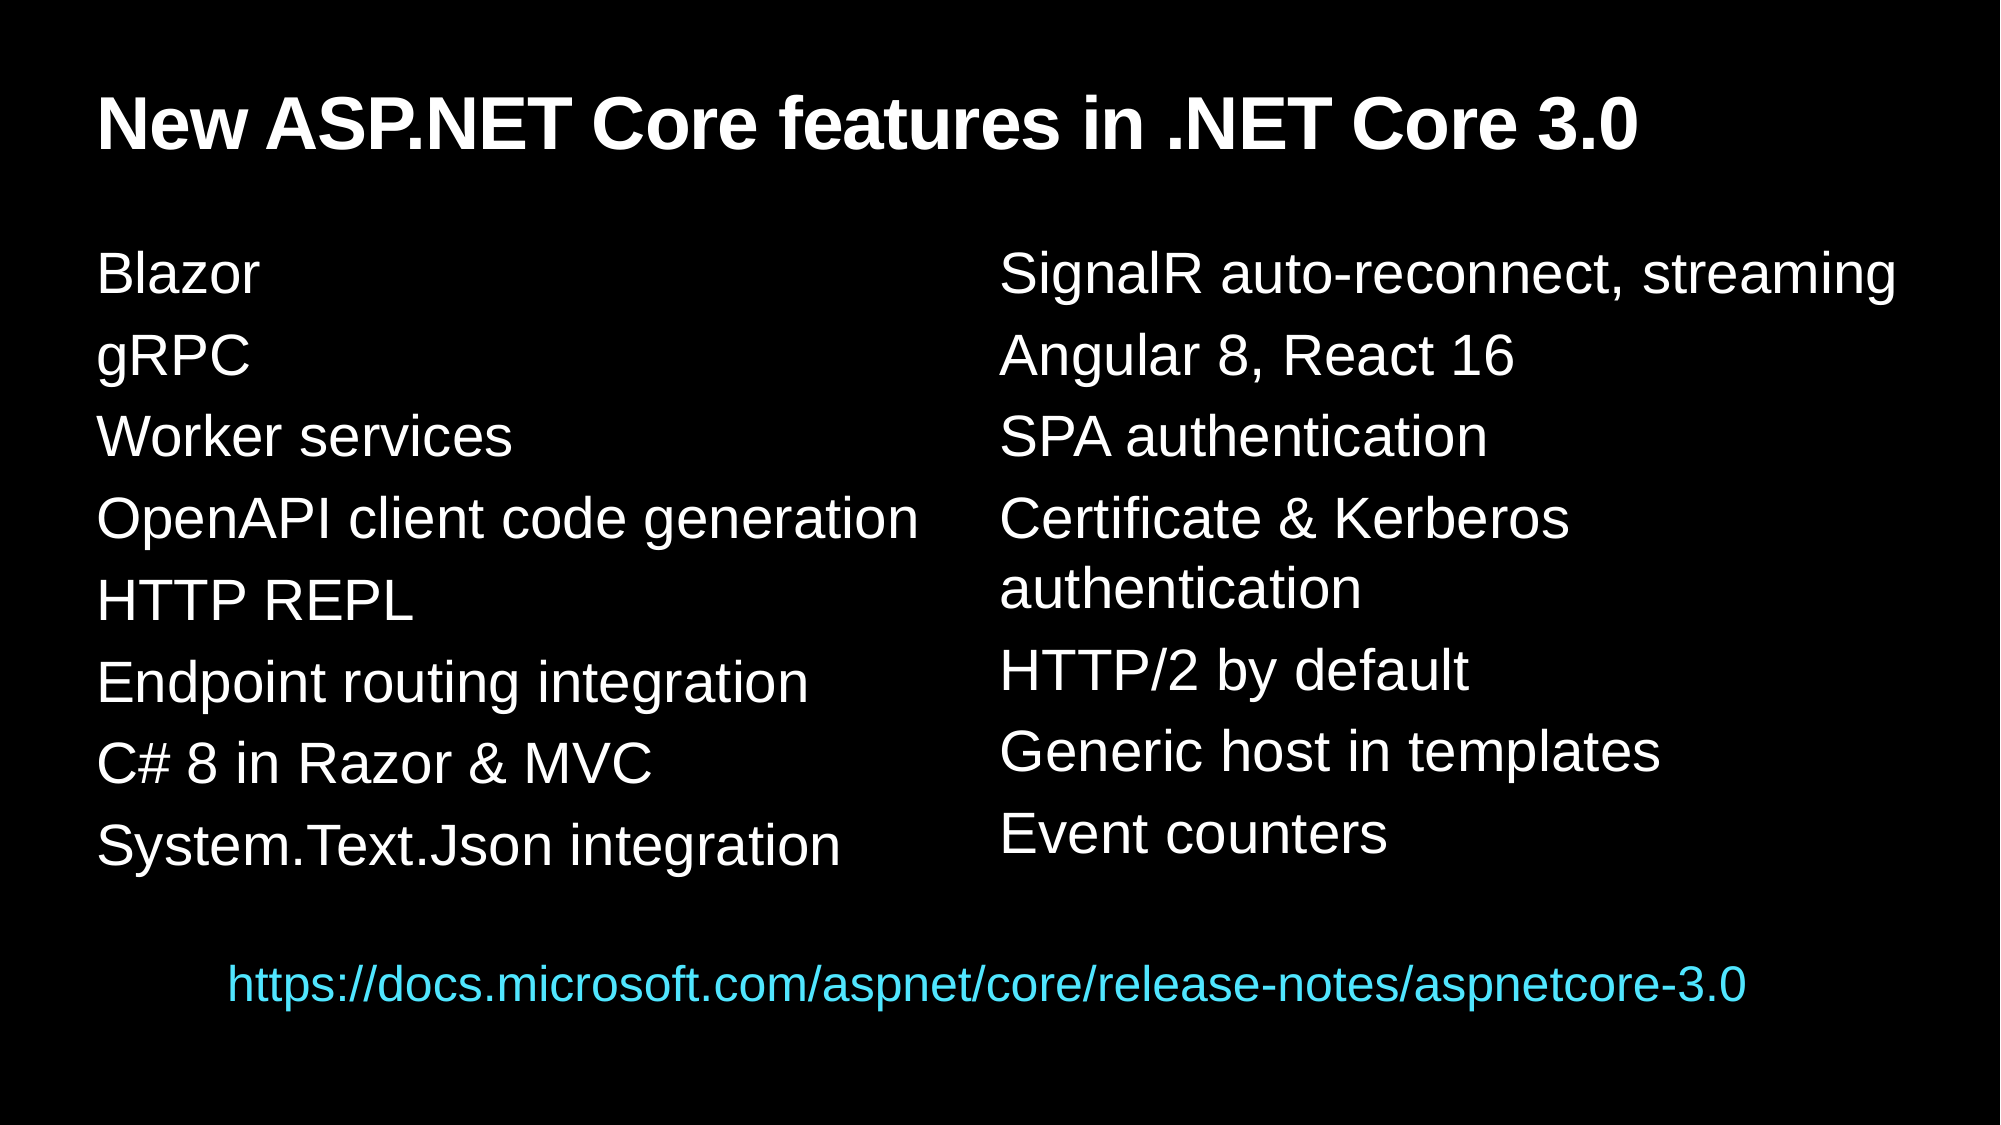

# New ASP.NET Core features in .NET Core 3.0
Blazor
gRPC
Worker services
OpenAPI client code generation
HTTP REPL
Endpoint routing integration
C# 8 in Razor & MVC
System.Text.Json integration
SignalR auto-reconnect, streaming
Angular 8, React 16
SPA authentication
Certificate & Kerberos authentication
HTTP/2 by default
Generic host in templates
Event counters
https://docs.microsoft.com/aspnet/core/release-notes/aspnetcore-3.0